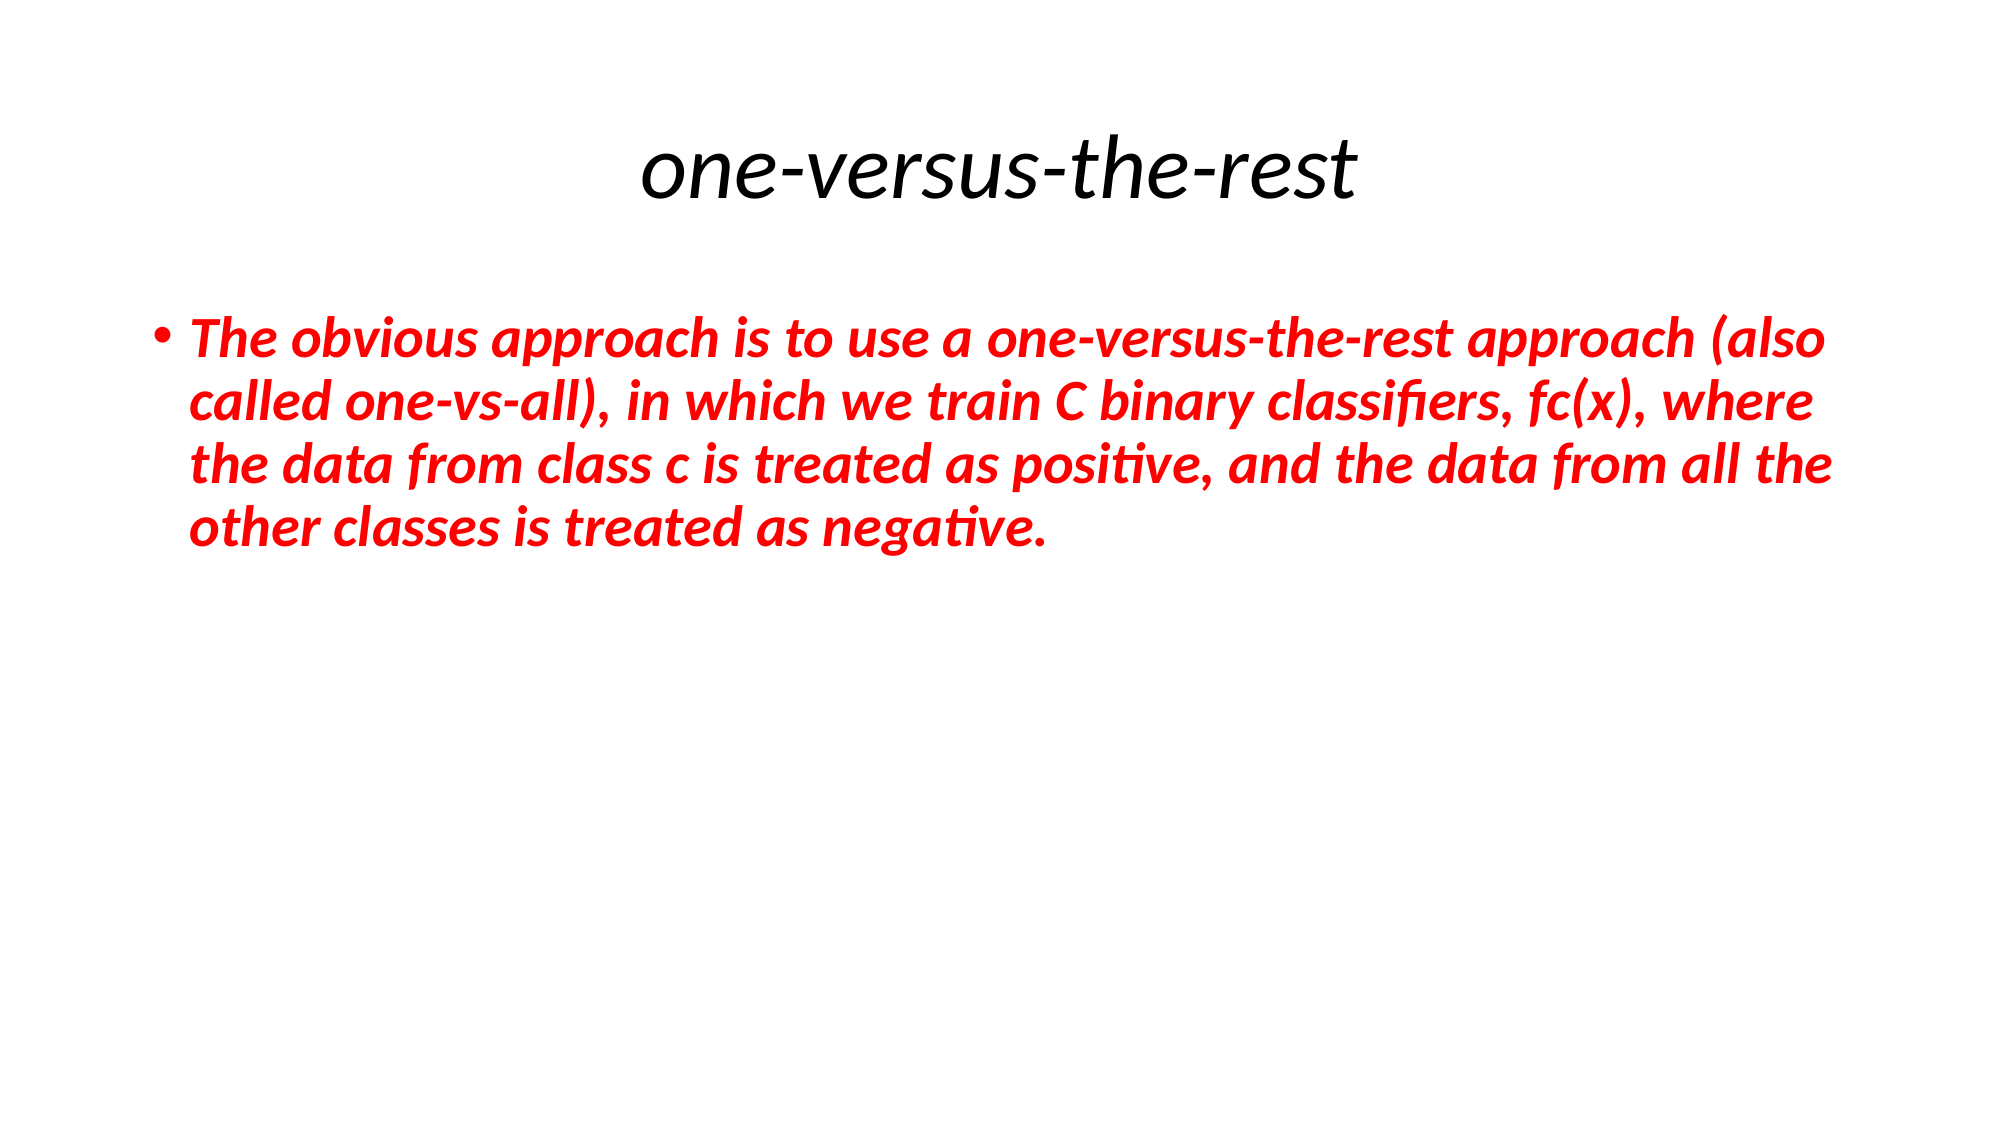

# one-versus-the-rest
The obvious approach is to use a one-versus-the-rest approach (also called one-vs-all), in which we train C binary classifiers, fc(x), where the data from class c is treated as positive, and the data from all the other classes is treated as negative.